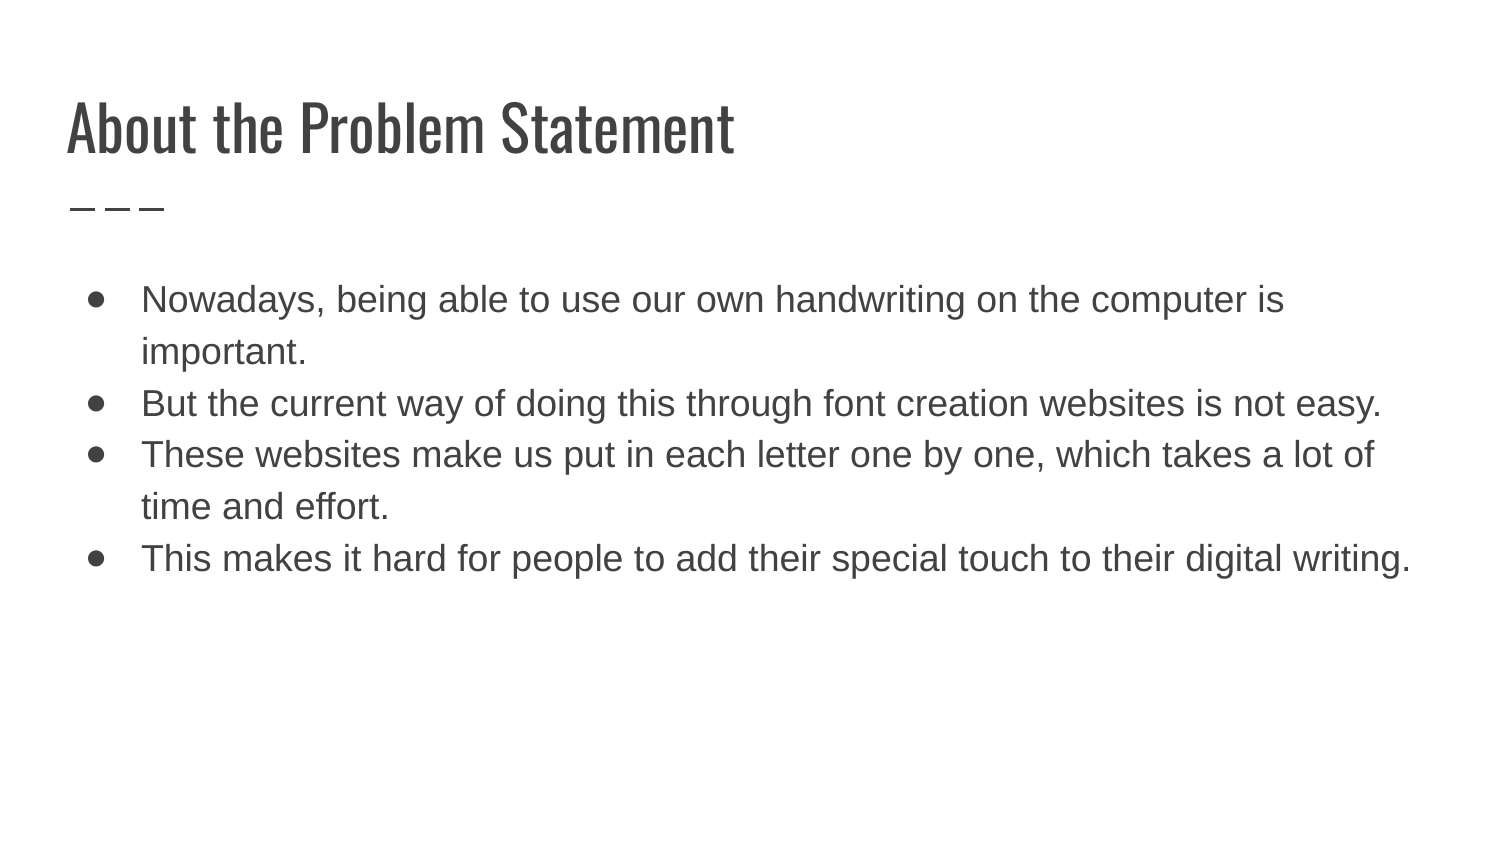

# About the Problem Statement
Nowadays, being able to use our own handwriting on the computer is important.
But the current way of doing this through font creation websites is not easy.
These websites make us put in each letter one by one, which takes a lot of time and effort.
This makes it hard for people to add their special touch to their digital writing.